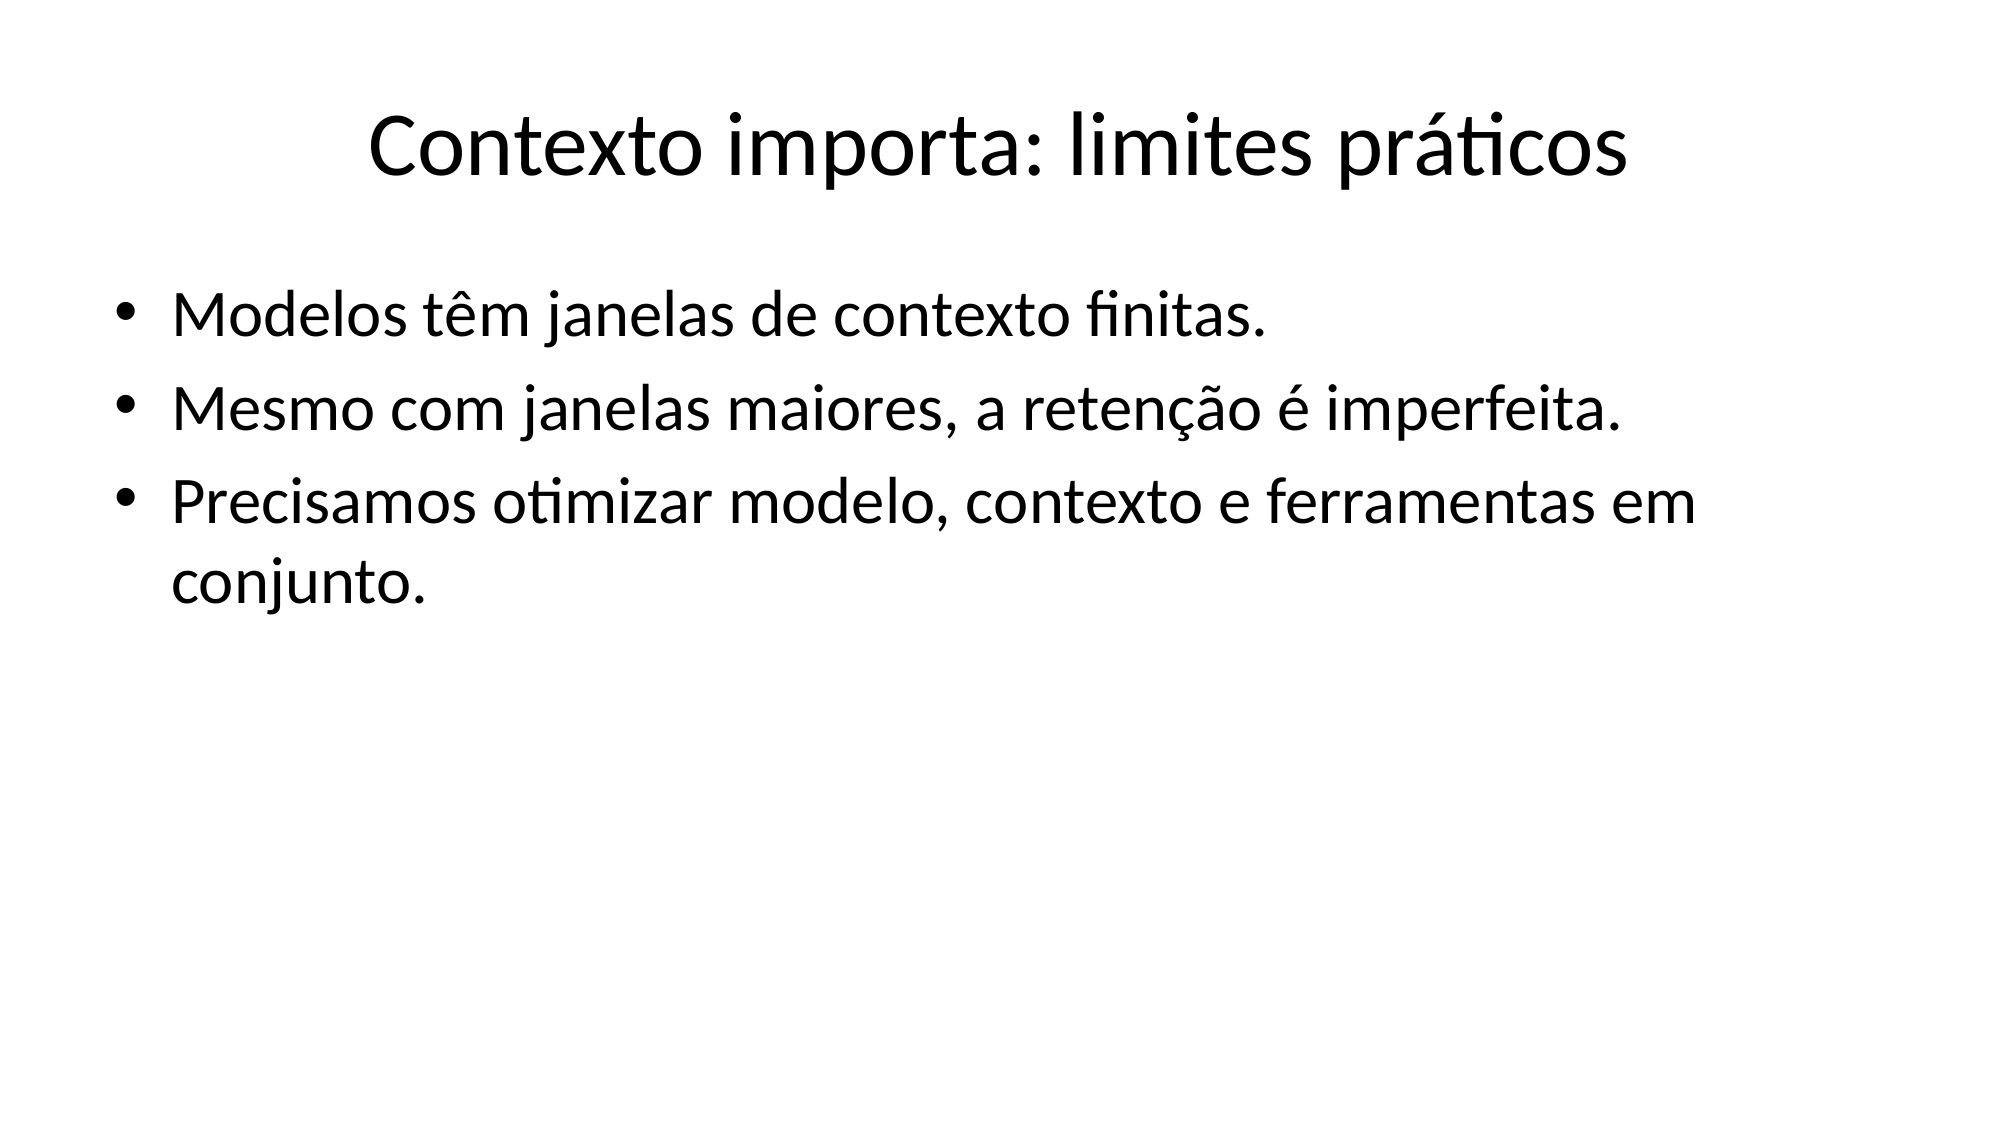

# Contexto importa: limites práticos
Modelos têm janelas de contexto finitas.
Mesmo com janelas maiores, a retenção é imperfeita.
Precisamos otimizar modelo, contexto e ferramentas em conjunto.